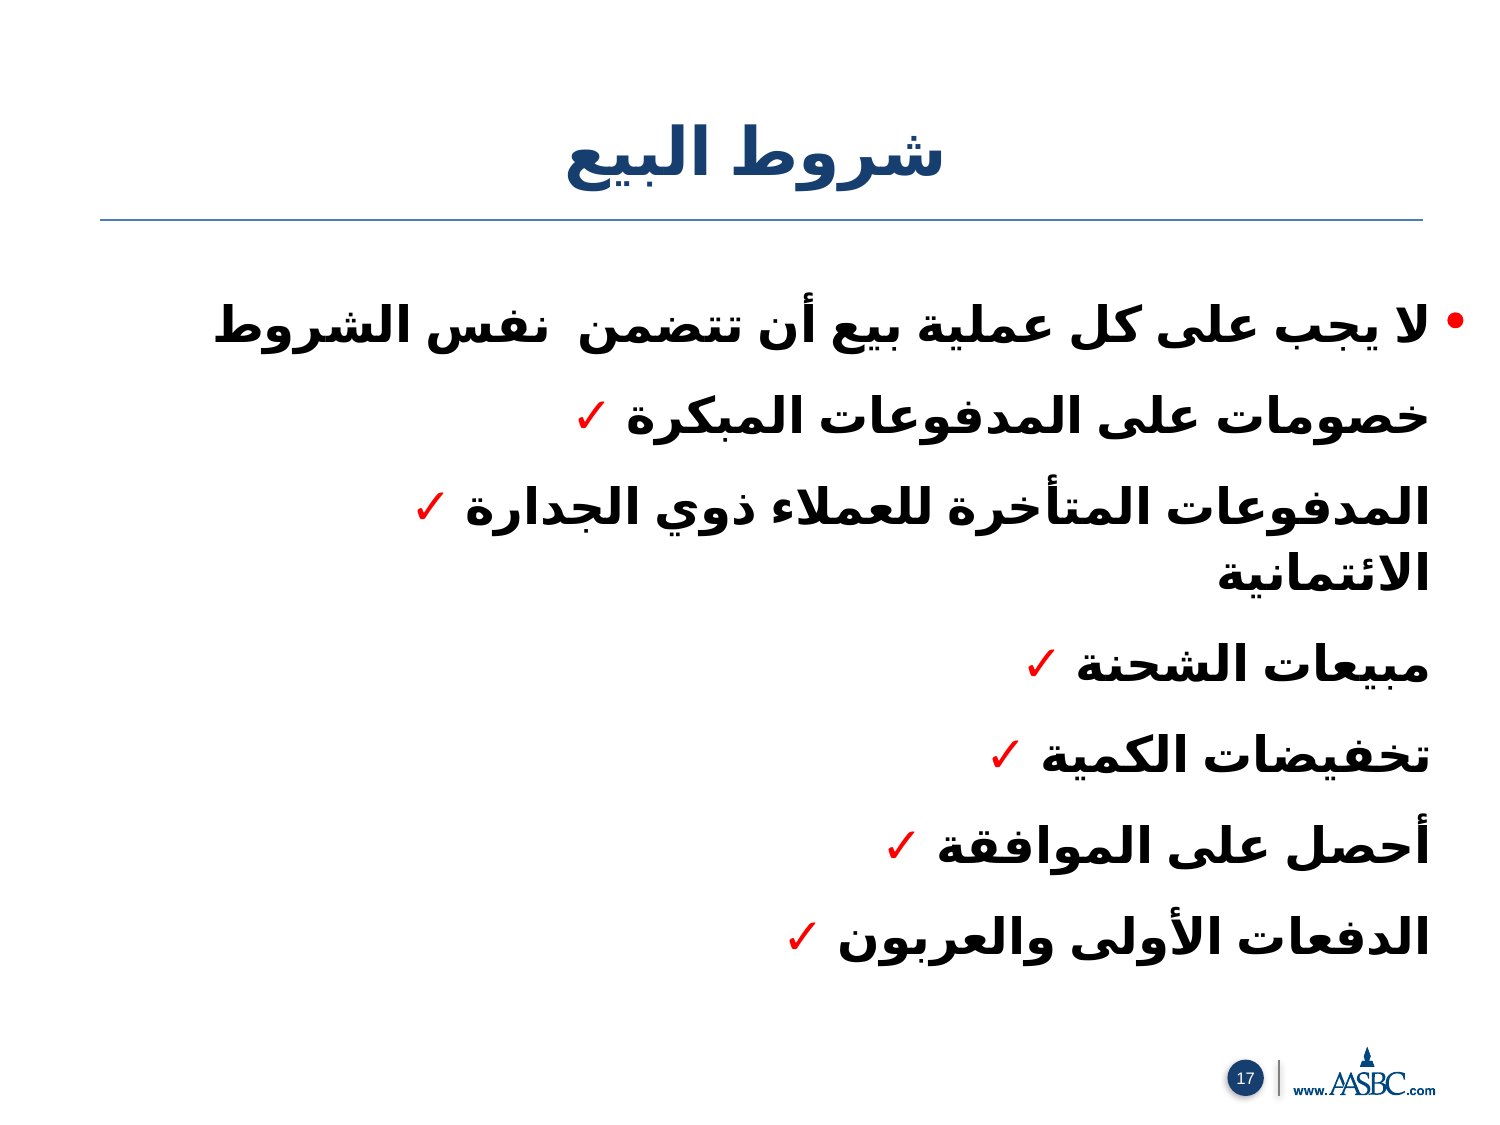

شروط البيع
لا يجب على كل عملية بيع أن تتضمن  نفس الشروط
  ✓ خصومات على المدفوعات المبكرة
  ✓ المدفوعات المتأخرة للعملاء ذوي الجدارة الائتمانية
  ✓ مبيعات الشحنة
  ✓ تخفيضات الكمية
  ✓ أحصل على الموافقة
  ✓ الدفعات الأولى والعربون